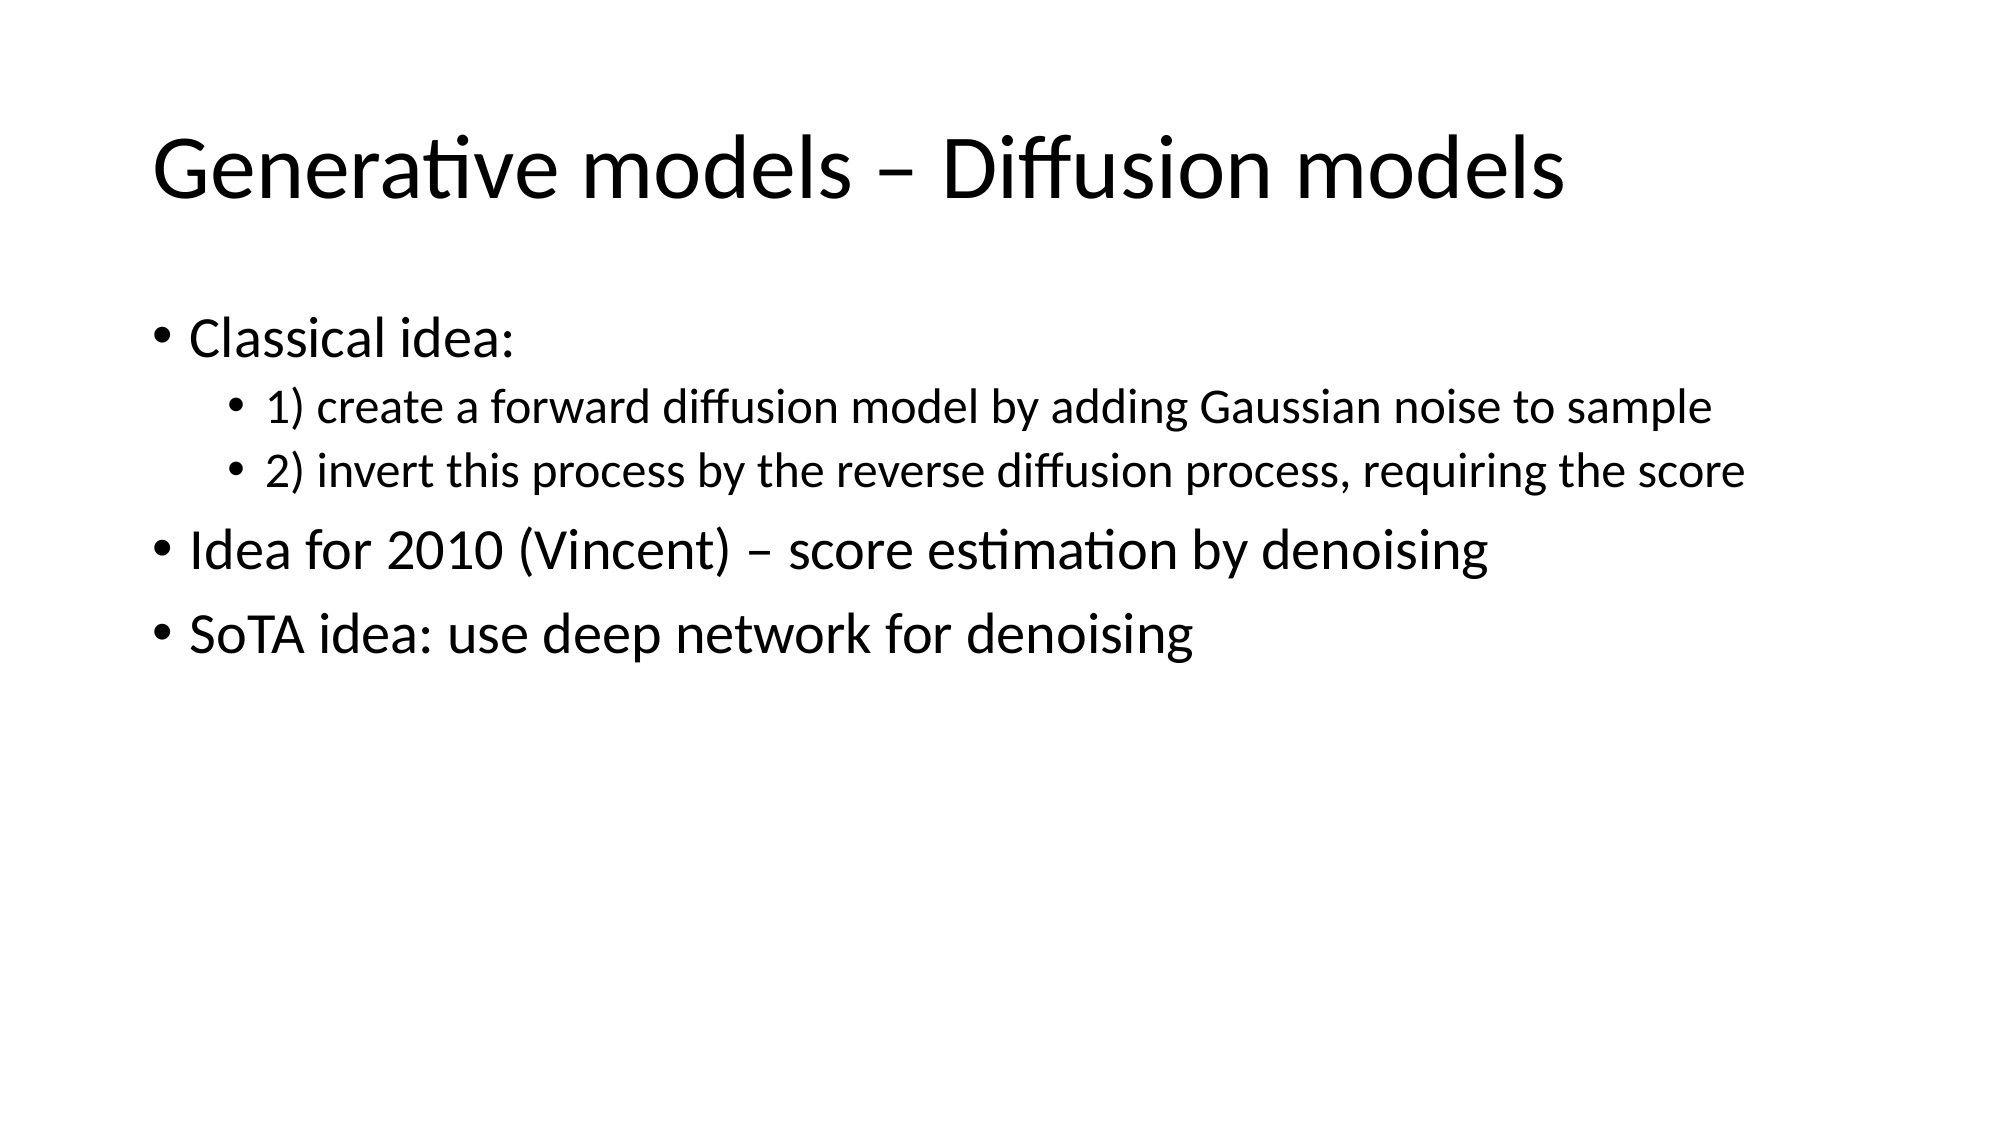

# Generative models – Diffusion models
Classical idea:
1) create a forward diffusion model by adding Gaussian noise to sample
2) invert this process by the reverse diffusion process, requiring the score
Idea for 2010 (Vincent) – score estimation by denoising
SoTA idea: use deep network for denoising